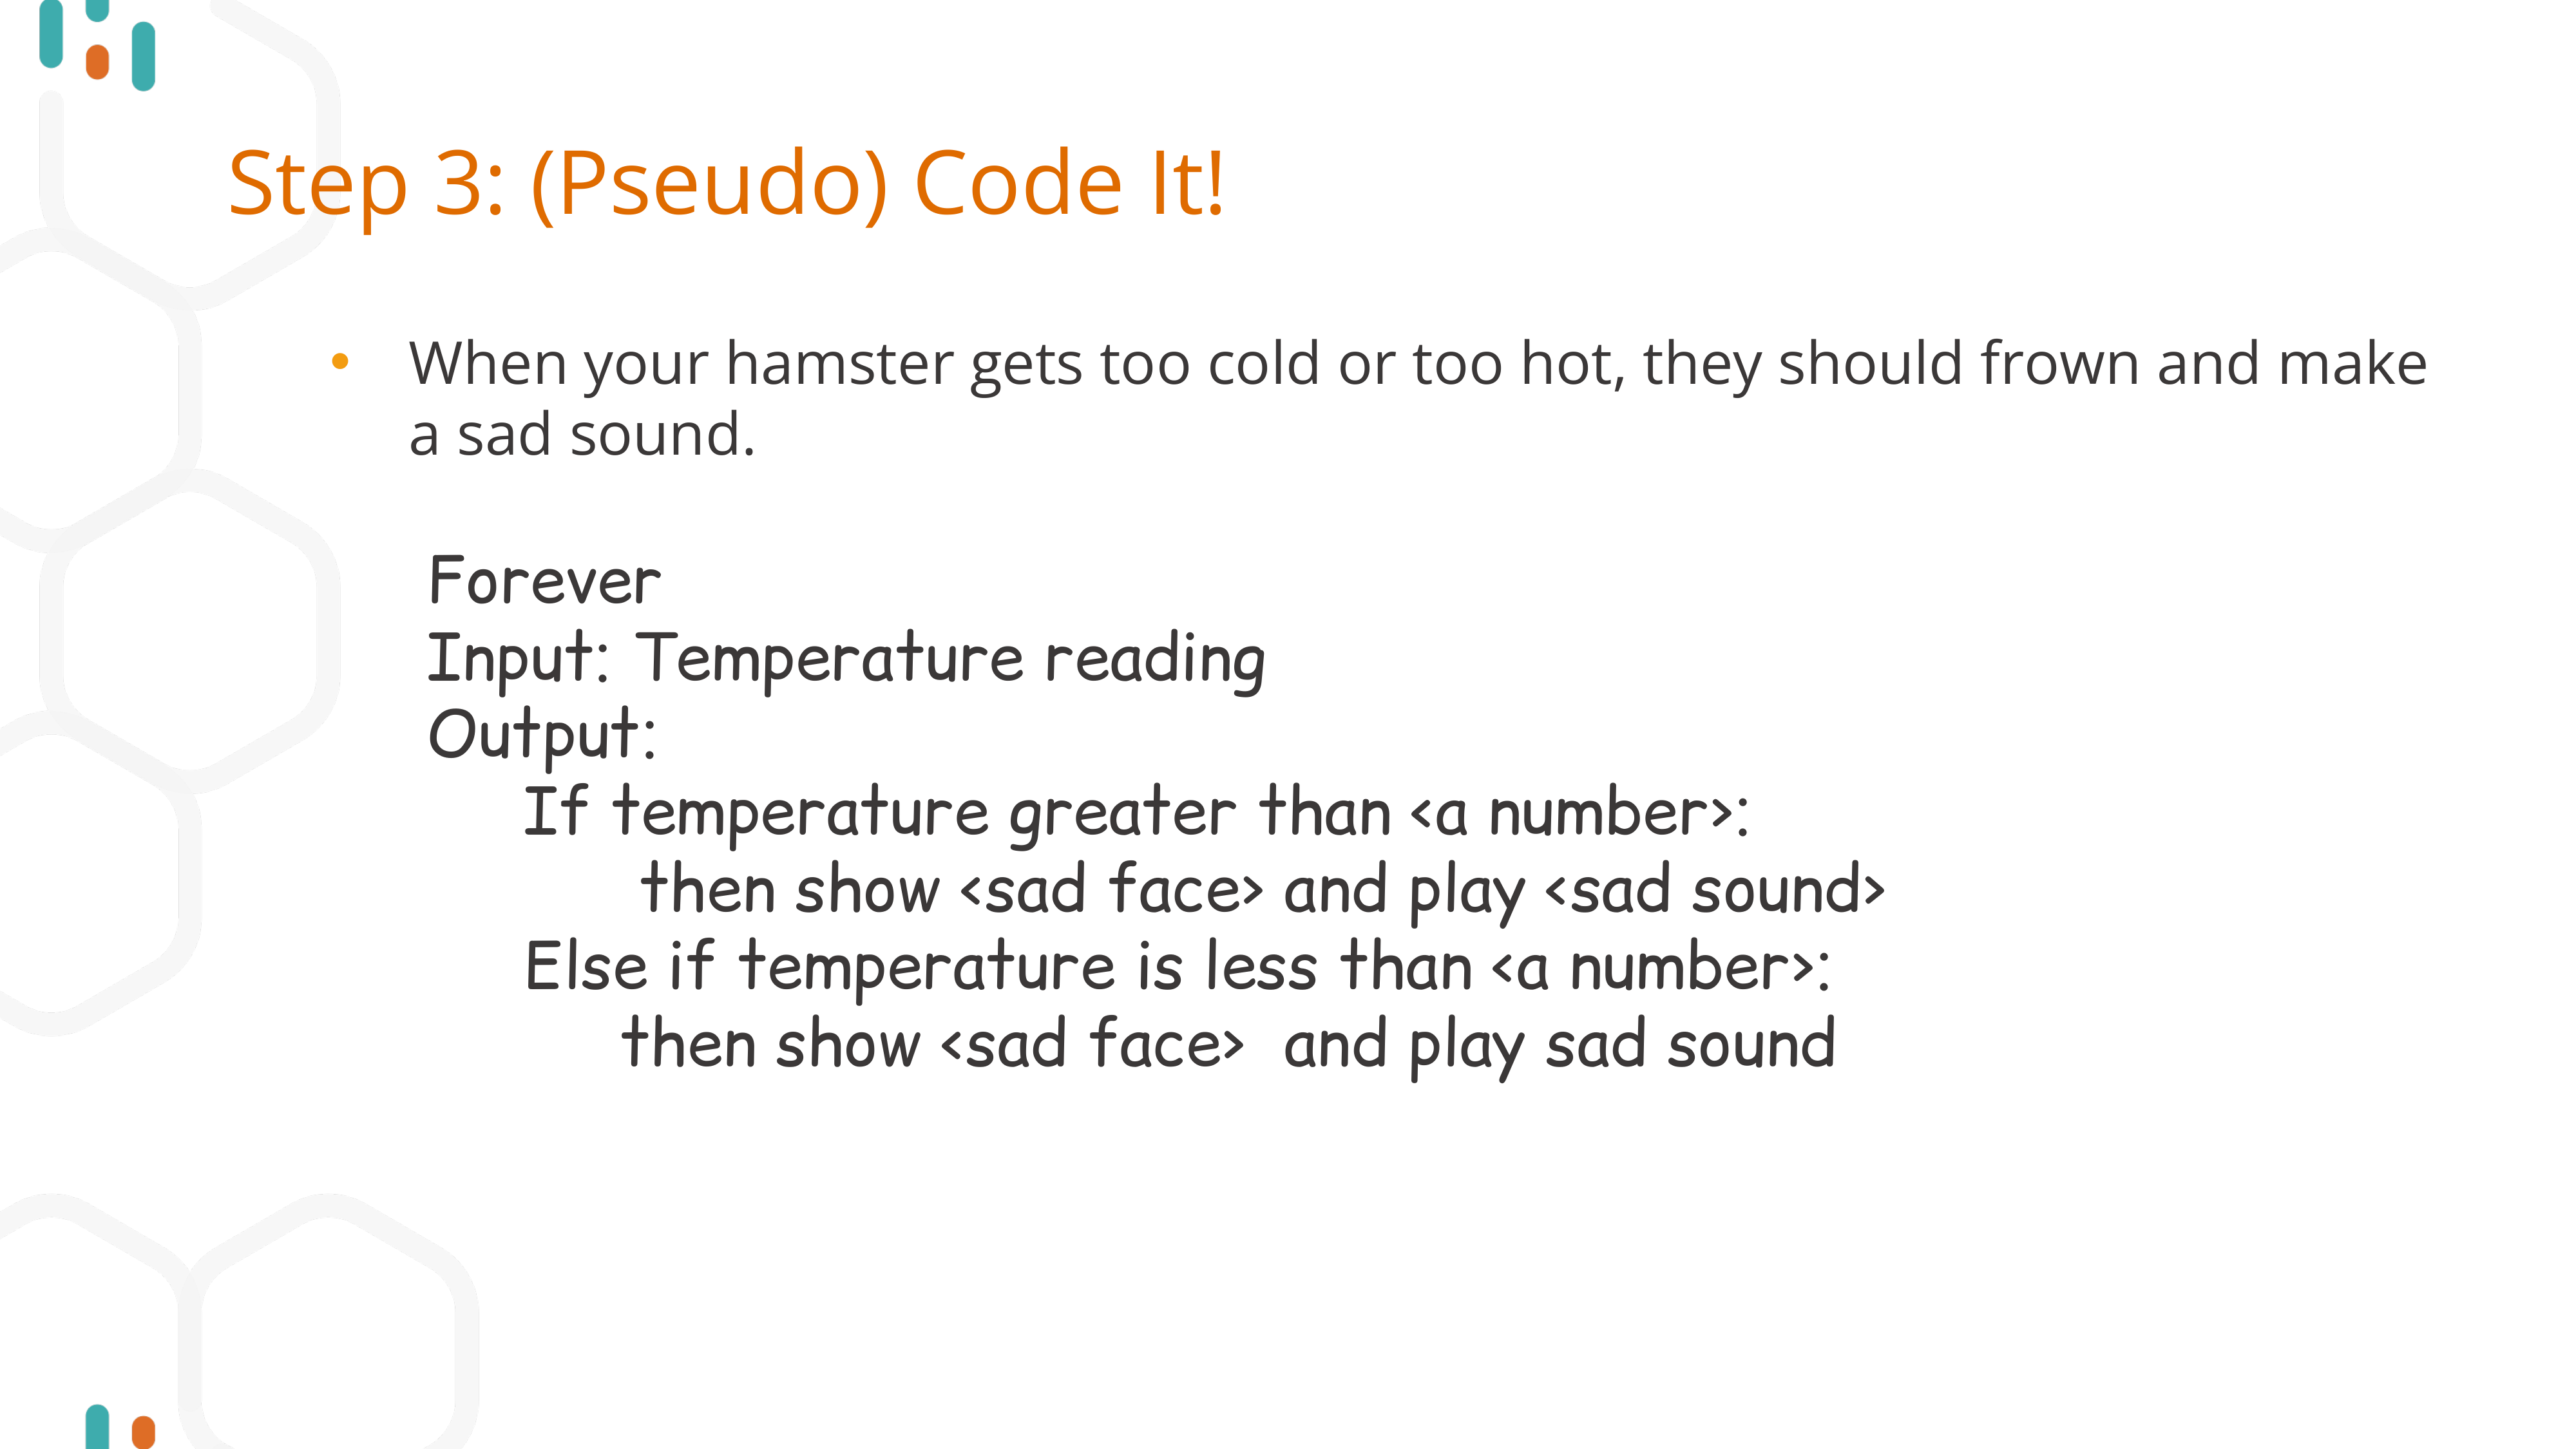

# Step 3: (Pseudo) Code It!

When your hamster gets too cold or too hot, they should frown and make a sad sound.

Forever
Input: Temperature reading
Output:
	If temperature greater than <a number>:
		 then show <sad face> and play <sad sound>
	Else if temperature is less than <a number>:
		then show <sad face>  and play sad sound